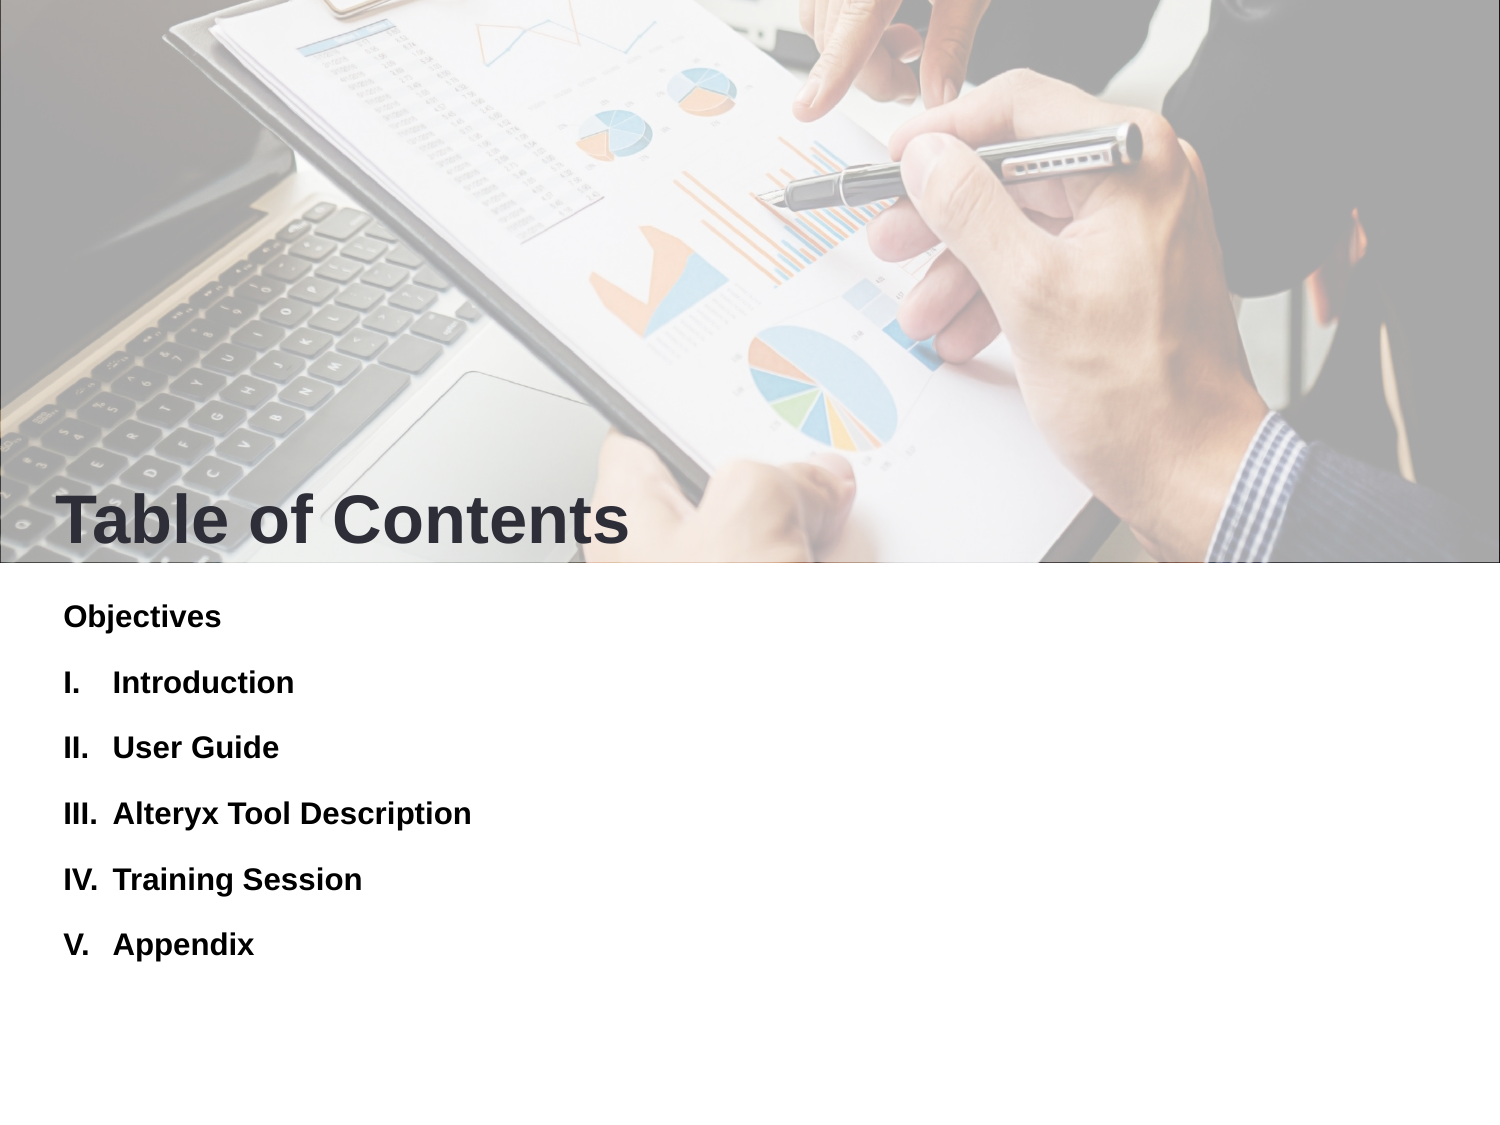

Table of Contents
Objectives
Introduction
User Guide
Alteryx Tool Description
Training Session
Appendix